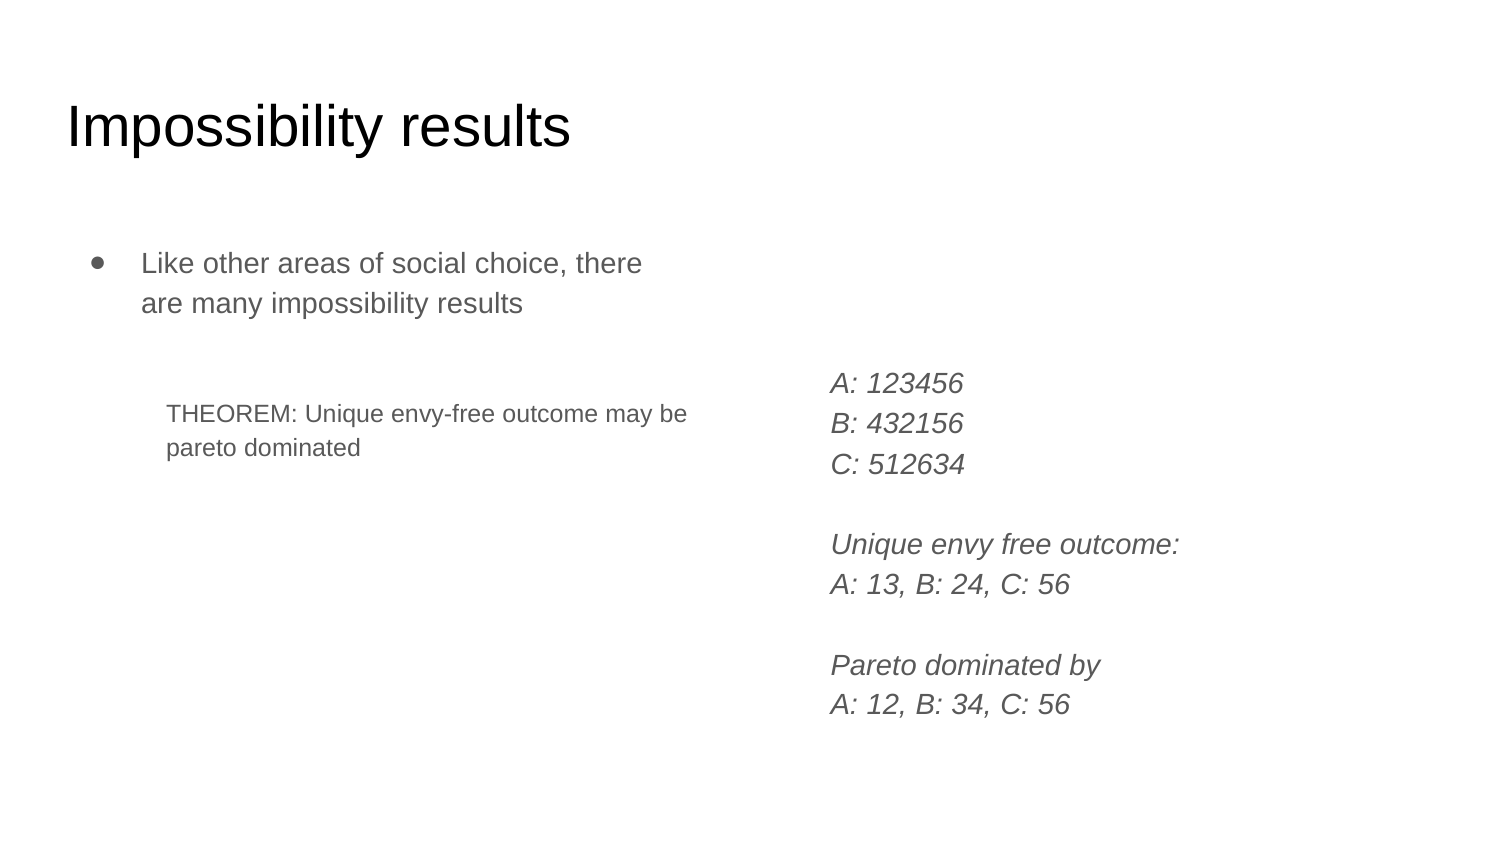

# Impossibility results

Like other areas of social choice, there are many impossibility results

THEOREM: Unique envy-free outcome may be pareto dominated

A: 123456
B: 432156
C: 512634

Unique envy free outcome:
A: 13, B: 24, C: 56

Pareto dominated by
A: 12, B: 34, C: 56